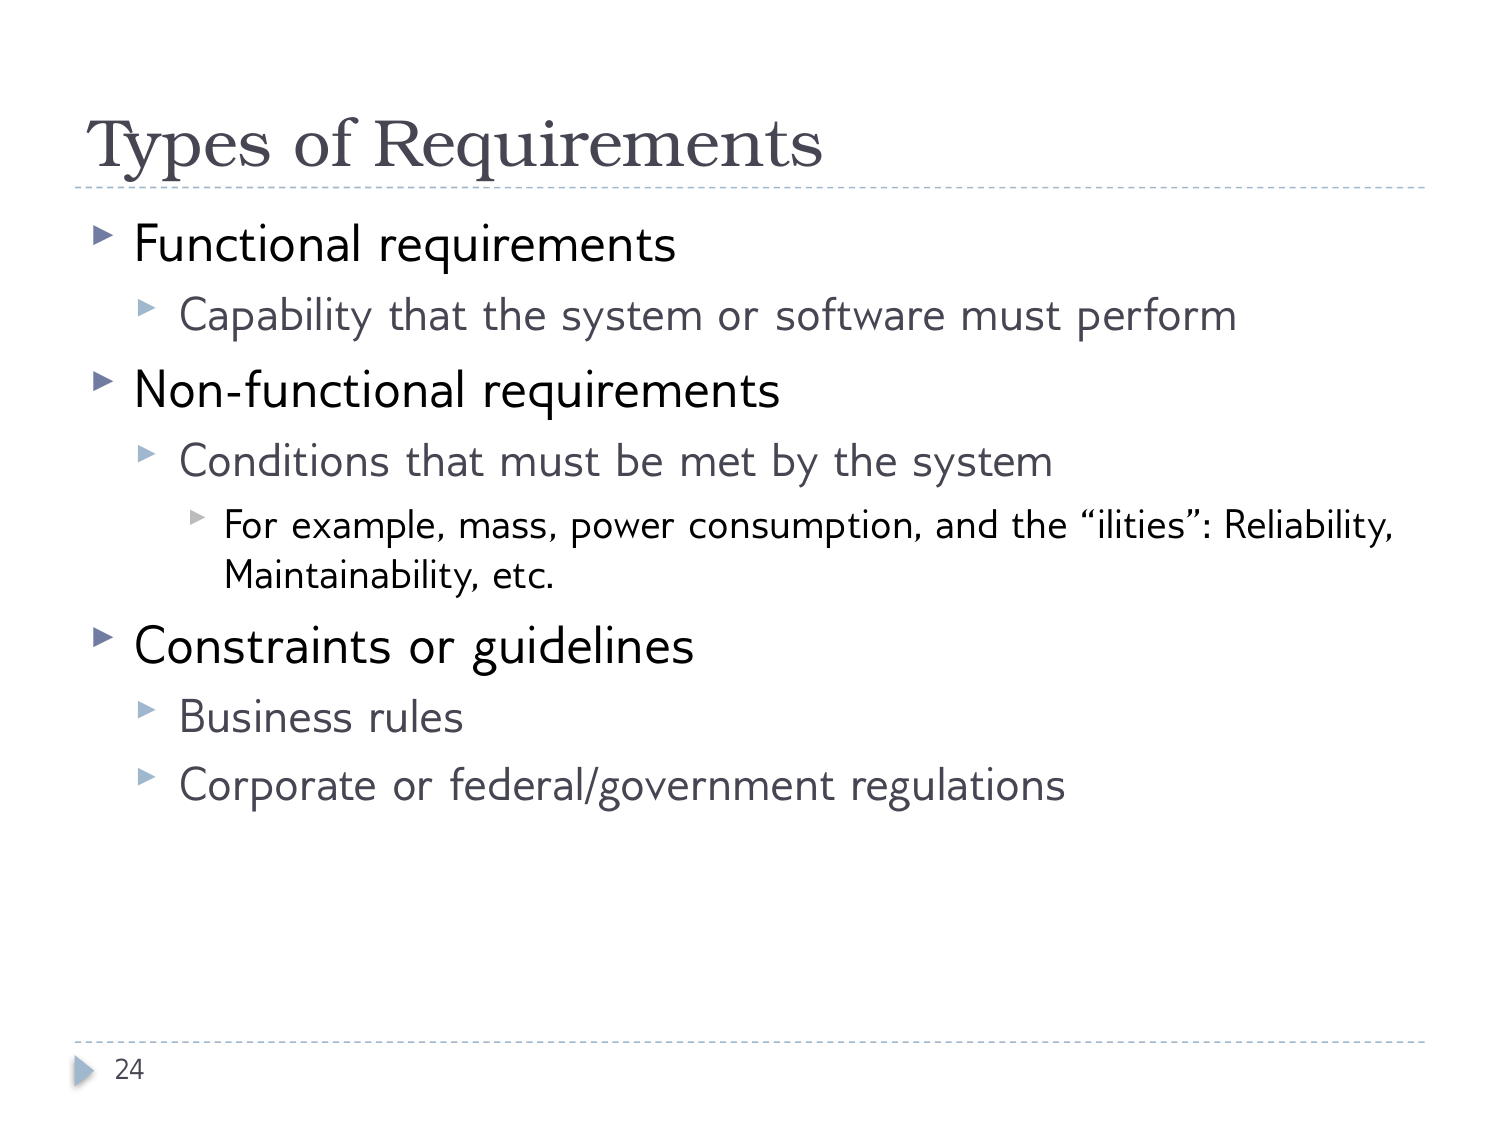

# Types of Requirements
Functional requirements
Capability that the system or software must perform
Non-functional requirements
Conditions that must be met by the system
For example, mass, power consumption, and the “ilities”: Reliability, Maintainability, etc.
Constraints or guidelines
Business rules
Corporate or federal/government regulations
24